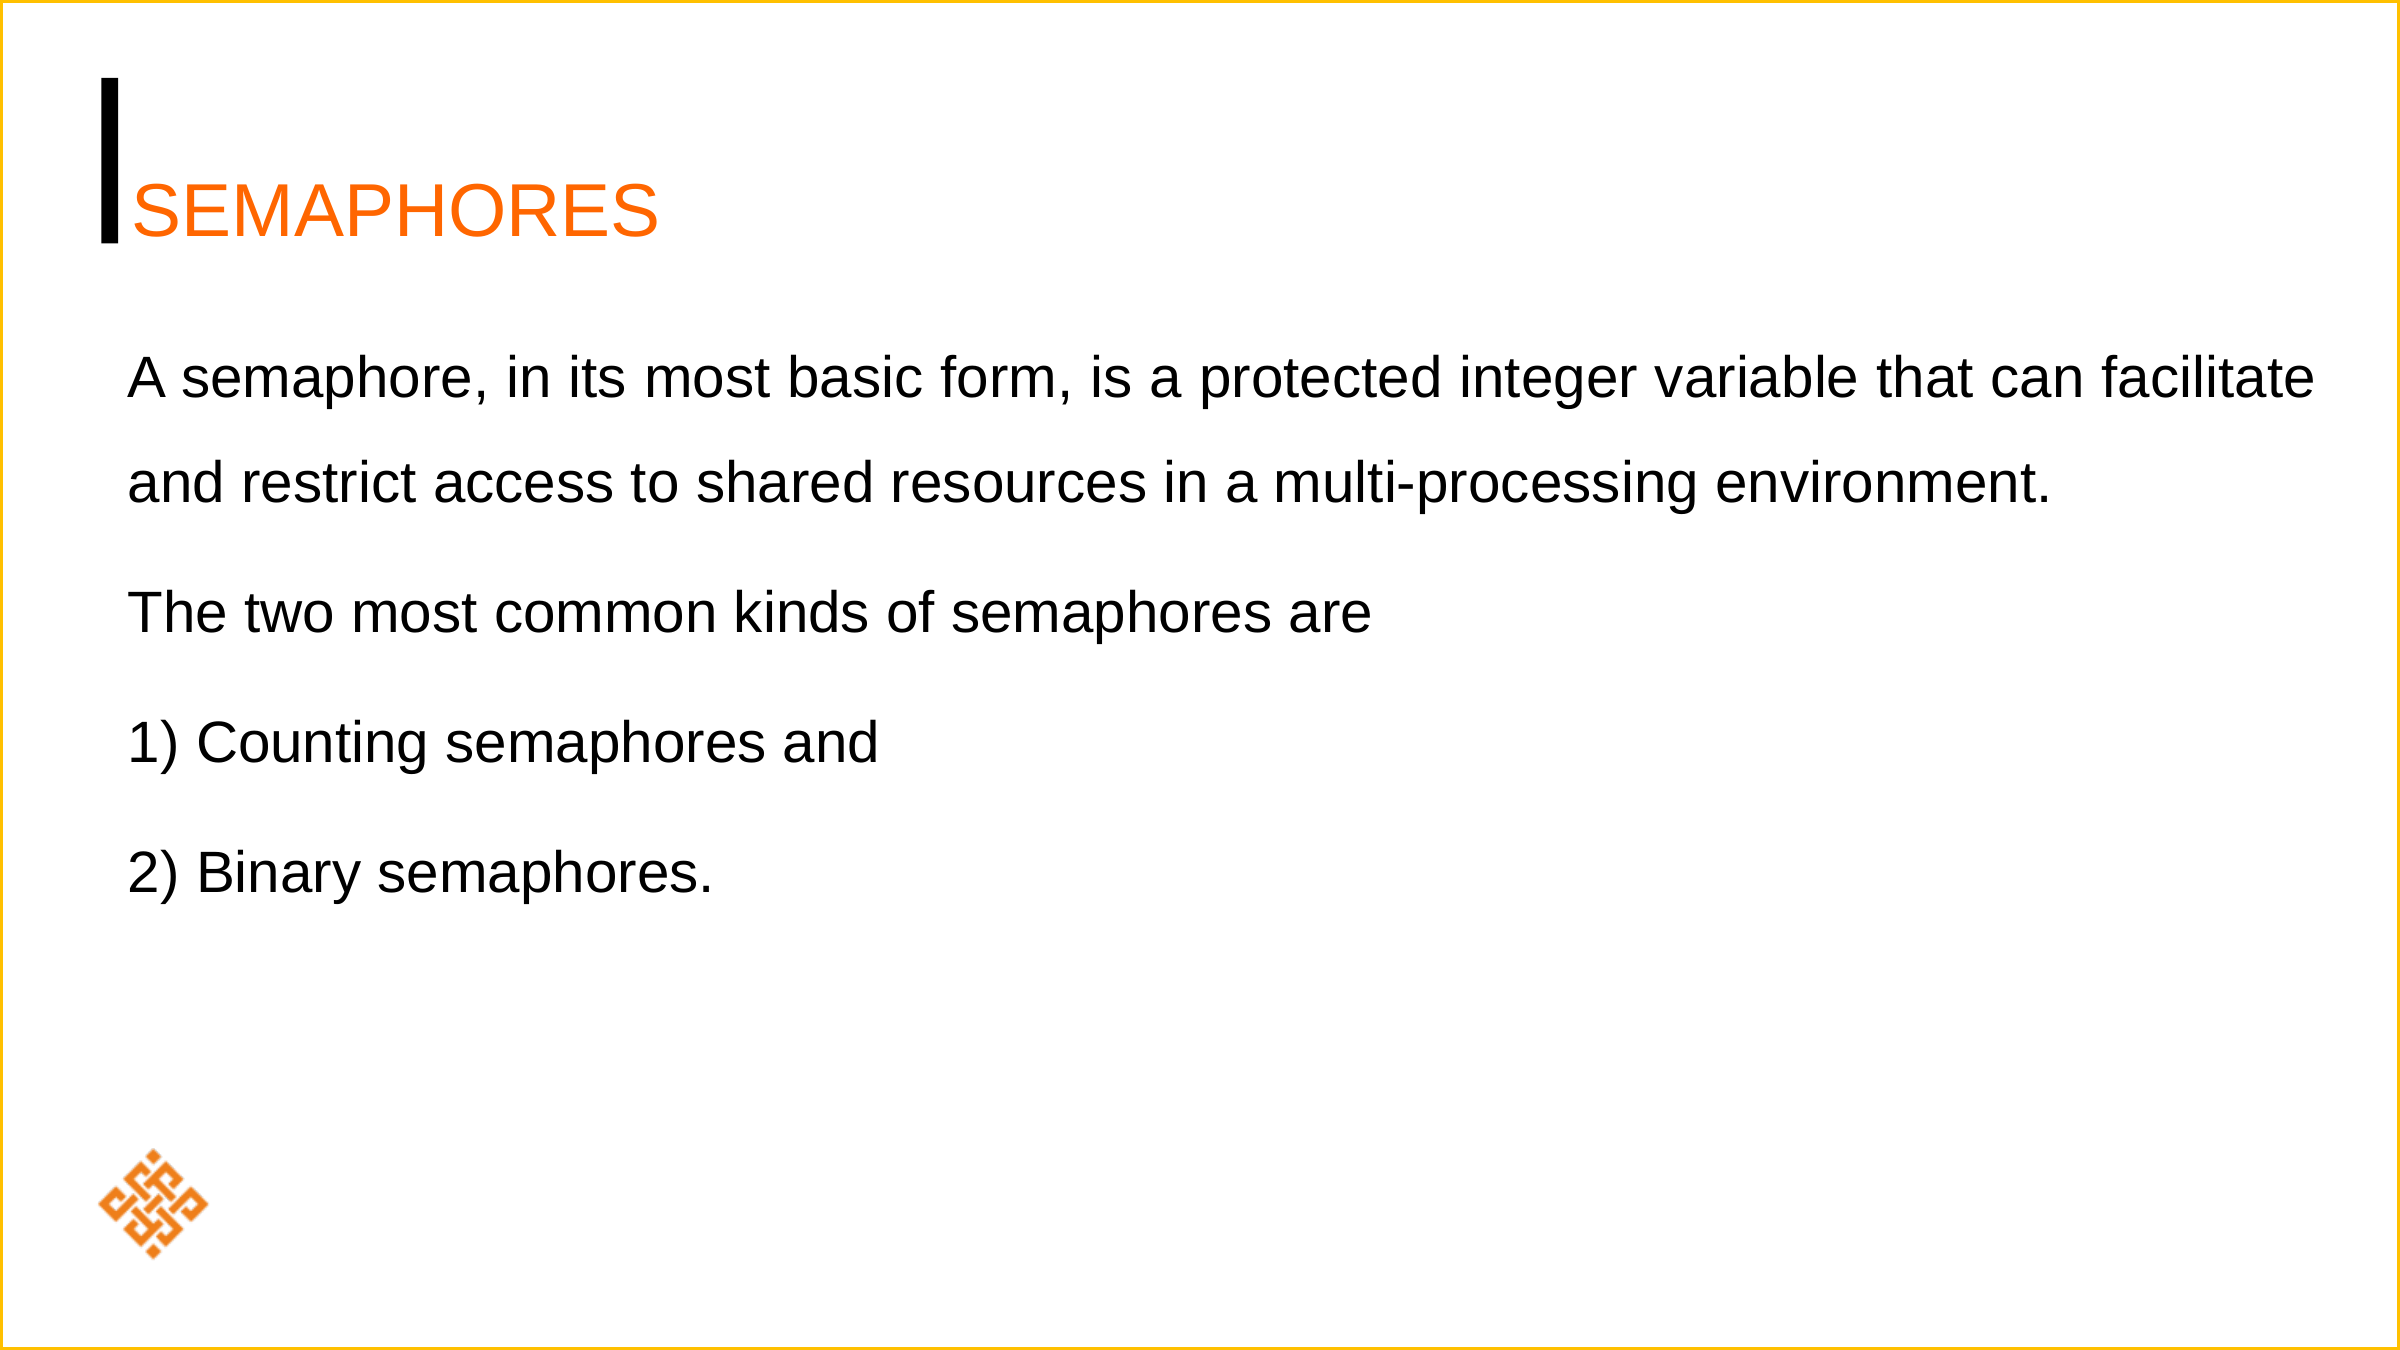

SEMAPHORES
A semaphore, in its most basic form, is a protected integer variable that can facilitate and restrict access to shared resources in a multi-processing environment.
The two most common kinds of semaphores are
1) Counting semaphores and
2) Binary semaphores.